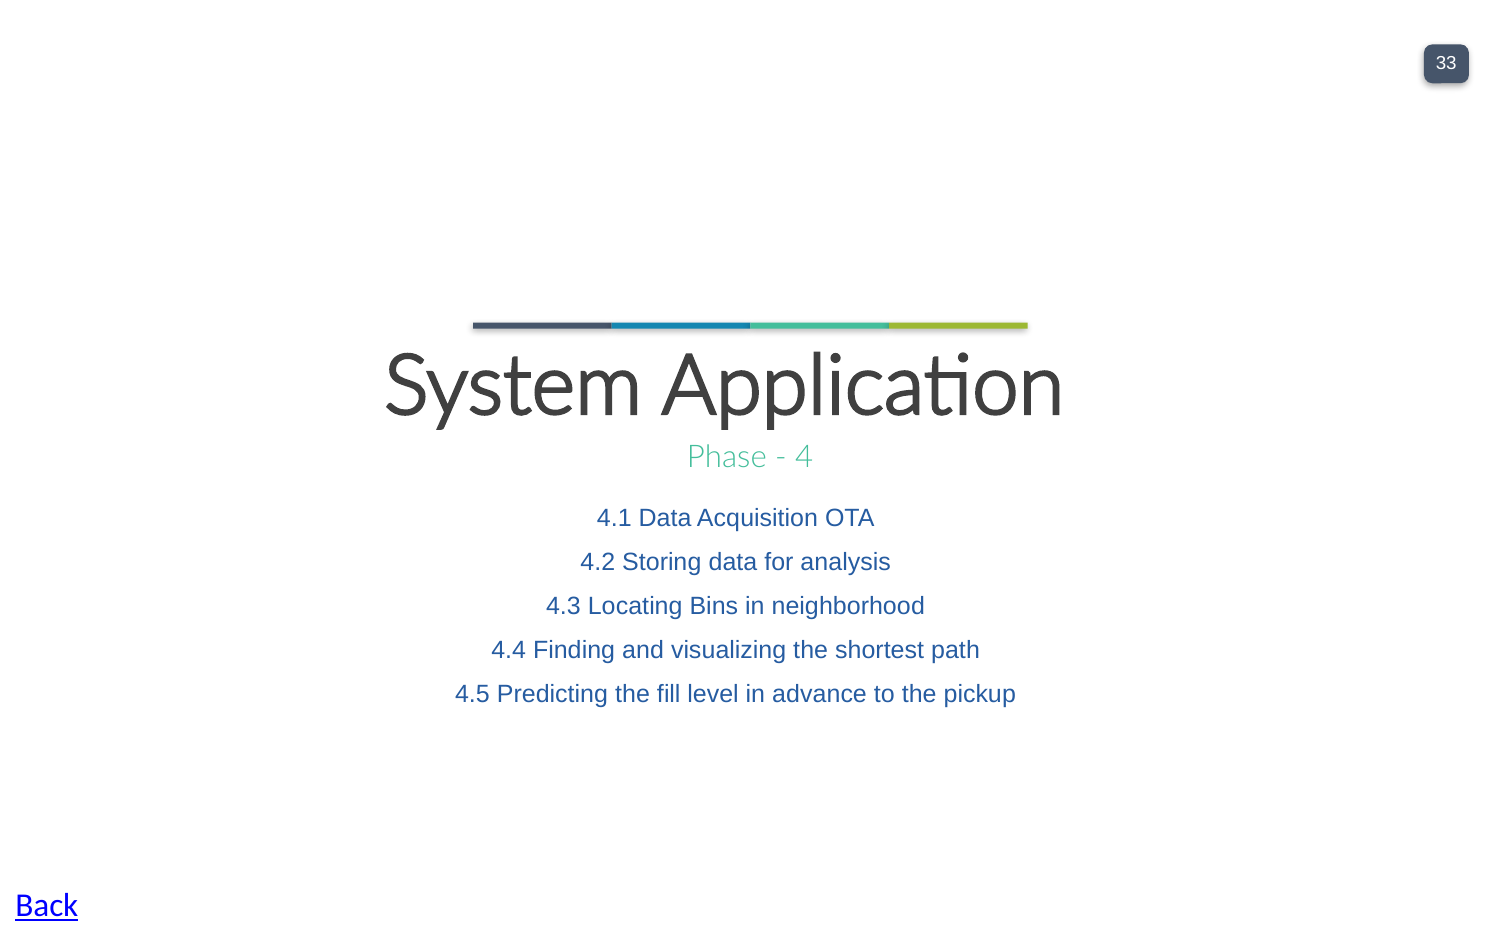

System Application
Phase - 4
4.1 Data Acquisition OTA
4.2 Storing data for analysis
4.3 Locating Bins in neighborhood
4.4 Finding and visualizing the shortest path
4.5 Predicting the fill level in advance to the pickup
Back